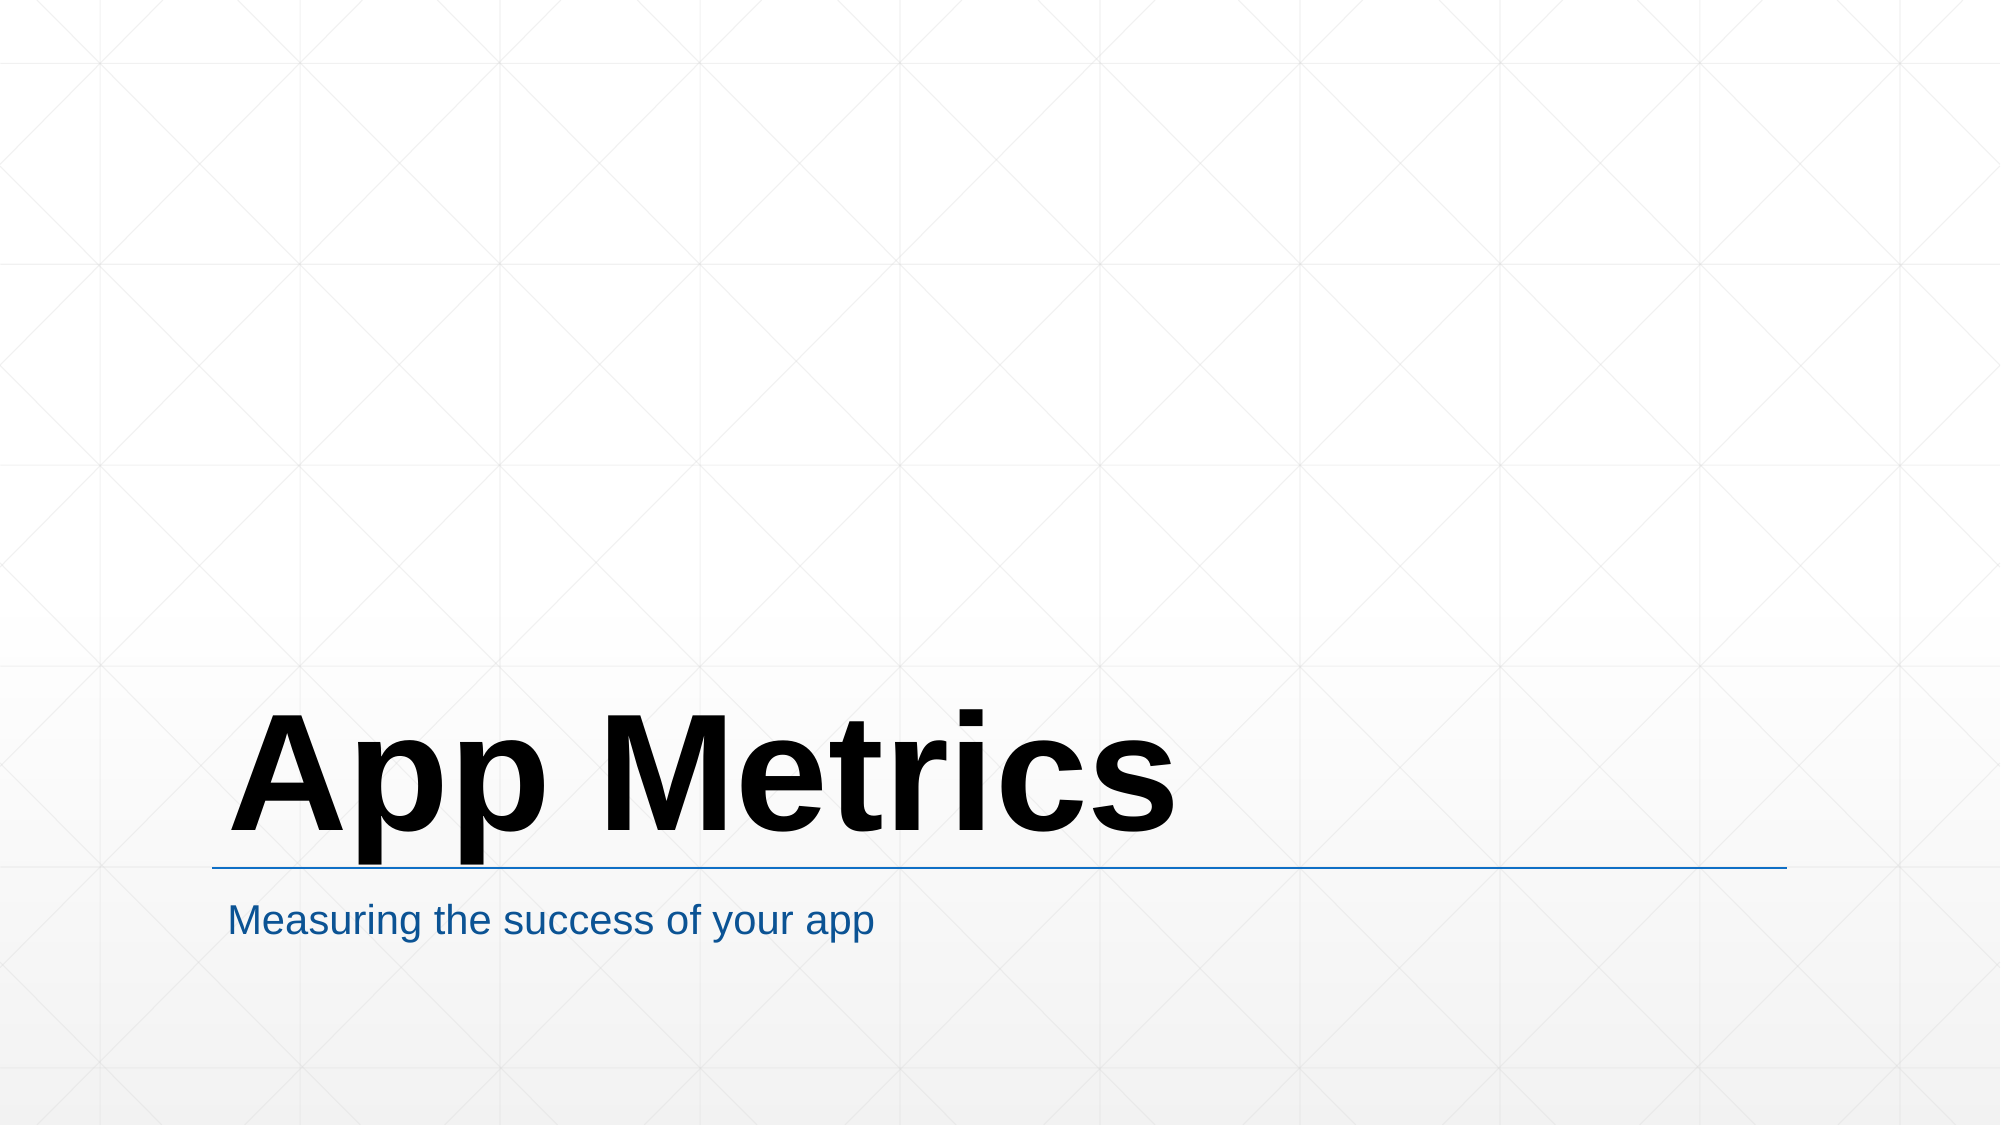

# App Metrics
Measuring the success of your app